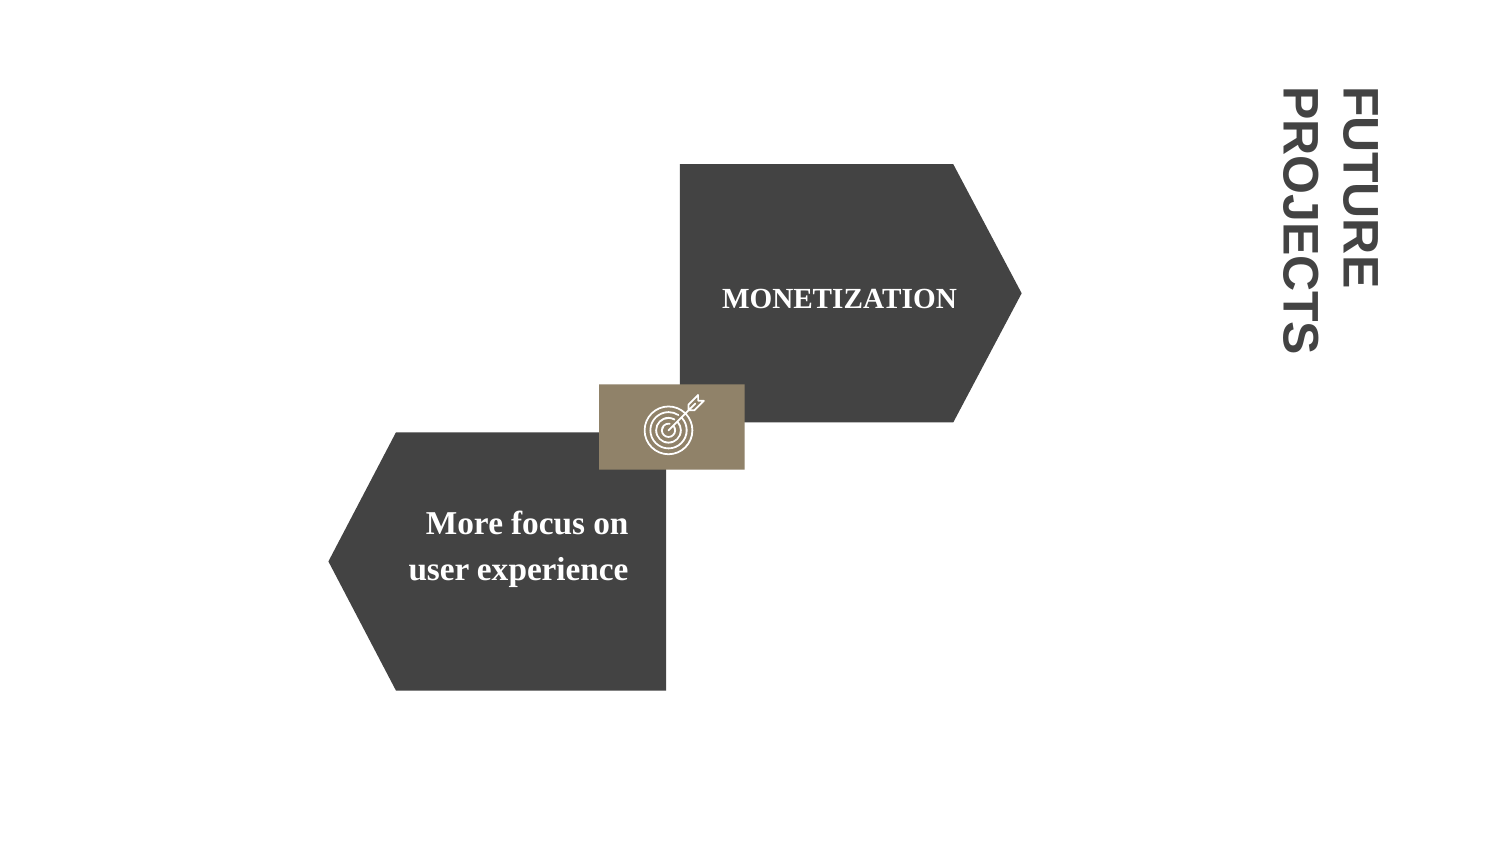

# FUTURE PROJECTS
MONETIZATION

More focus on user experience
SATURN